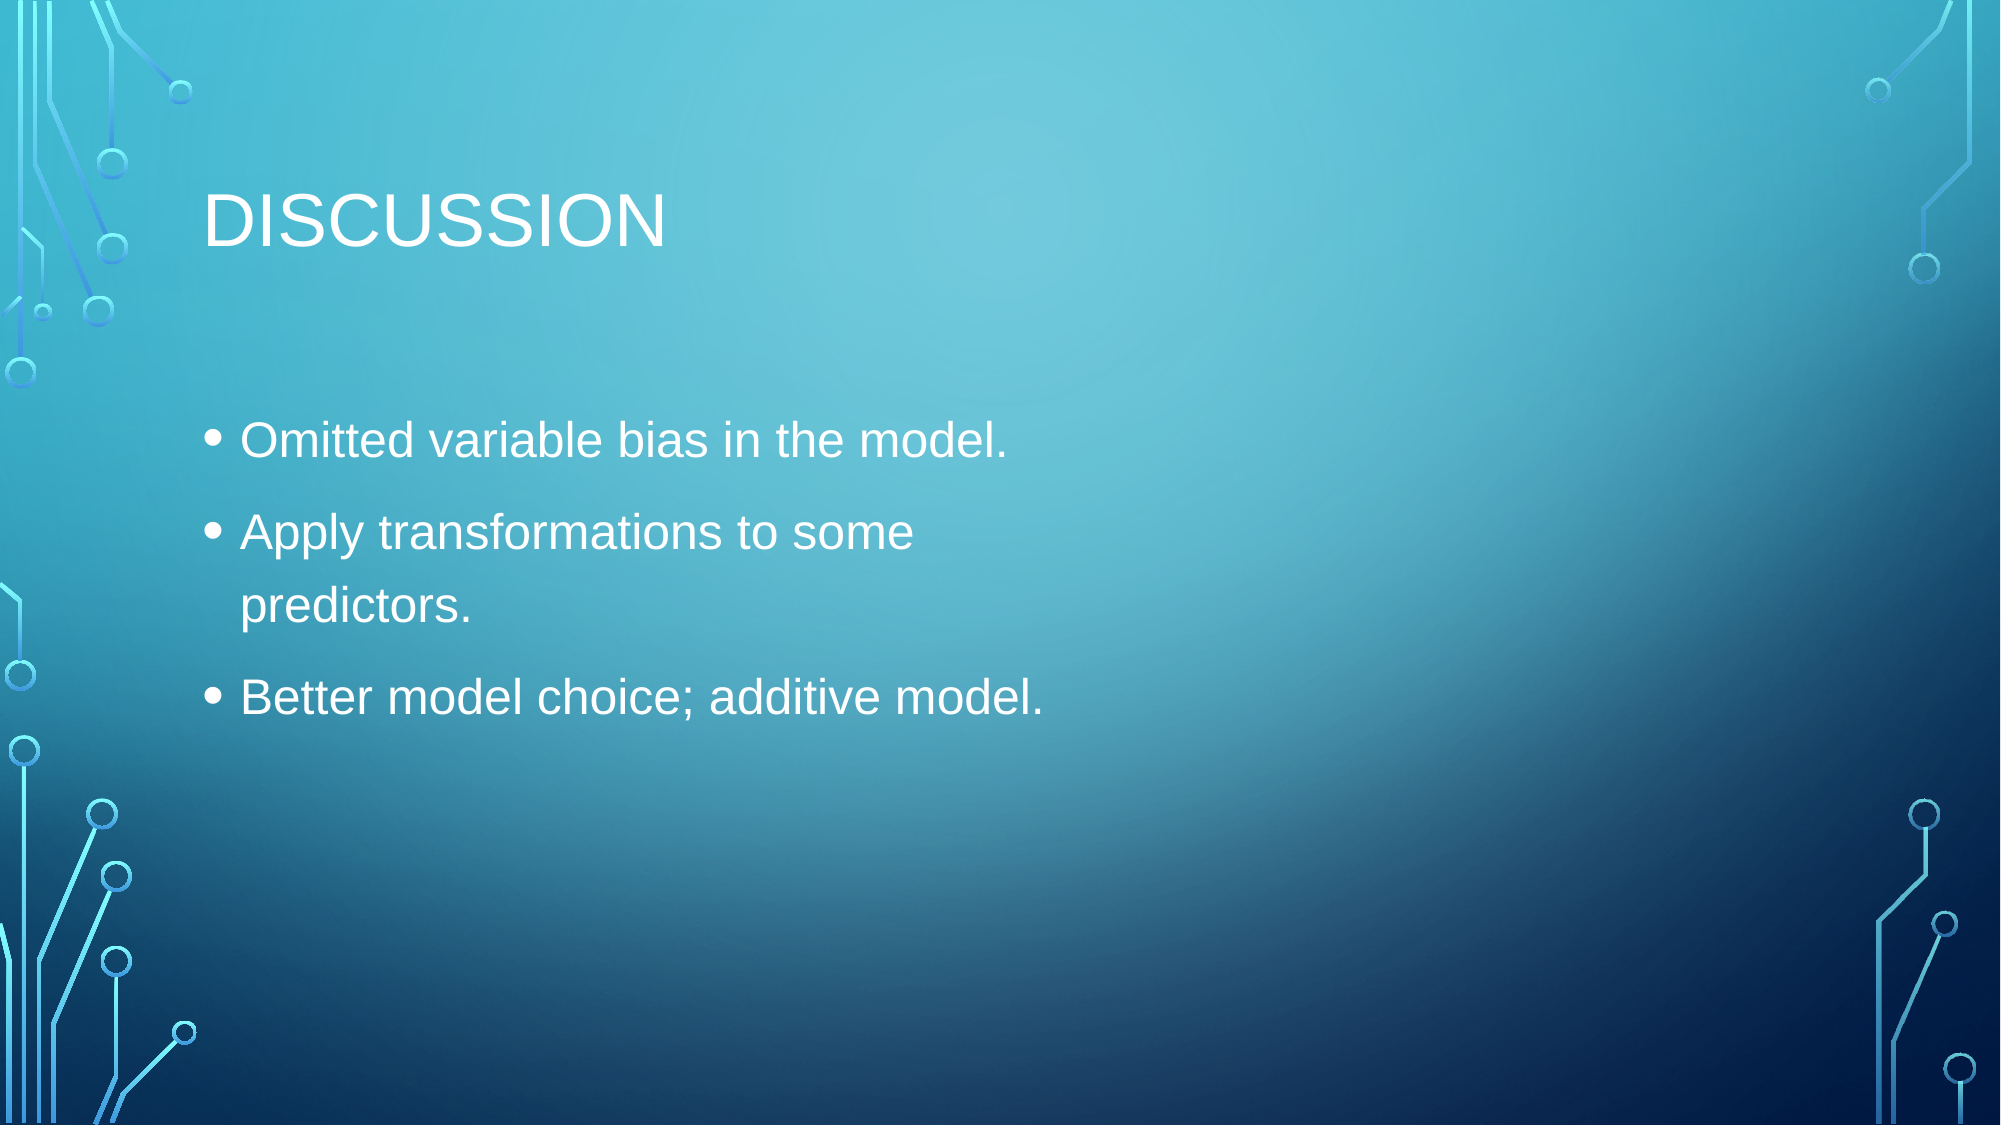

# Discussion
Omitted variable bias in the model.
Apply transformations to some predictors.
Better model choice; additive model.